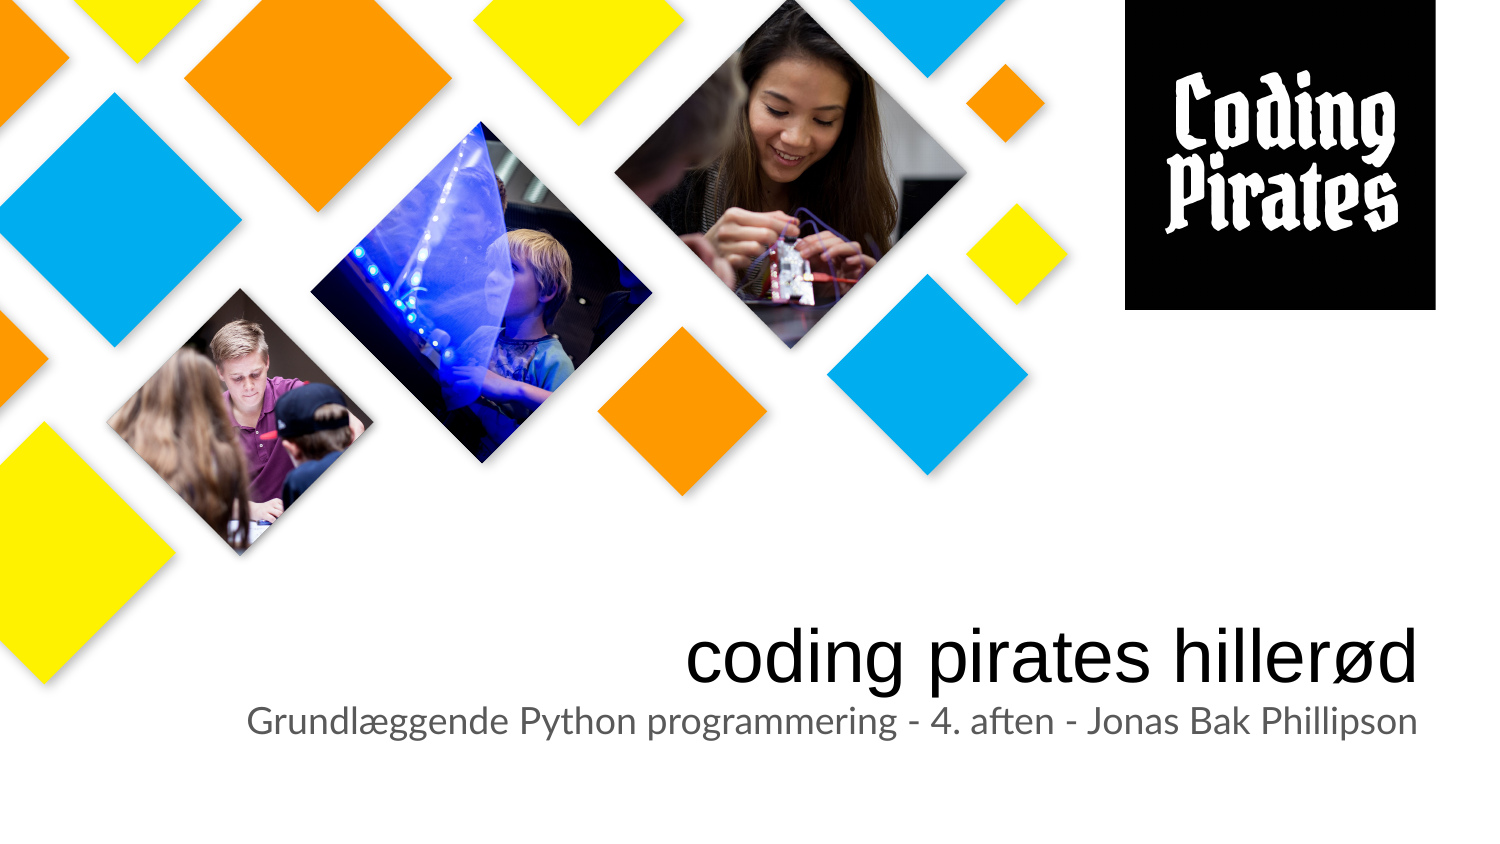

# coding pirates hillerød
Grundlæggende Python programmering - 4. aften - Jonas Bak Phillipson